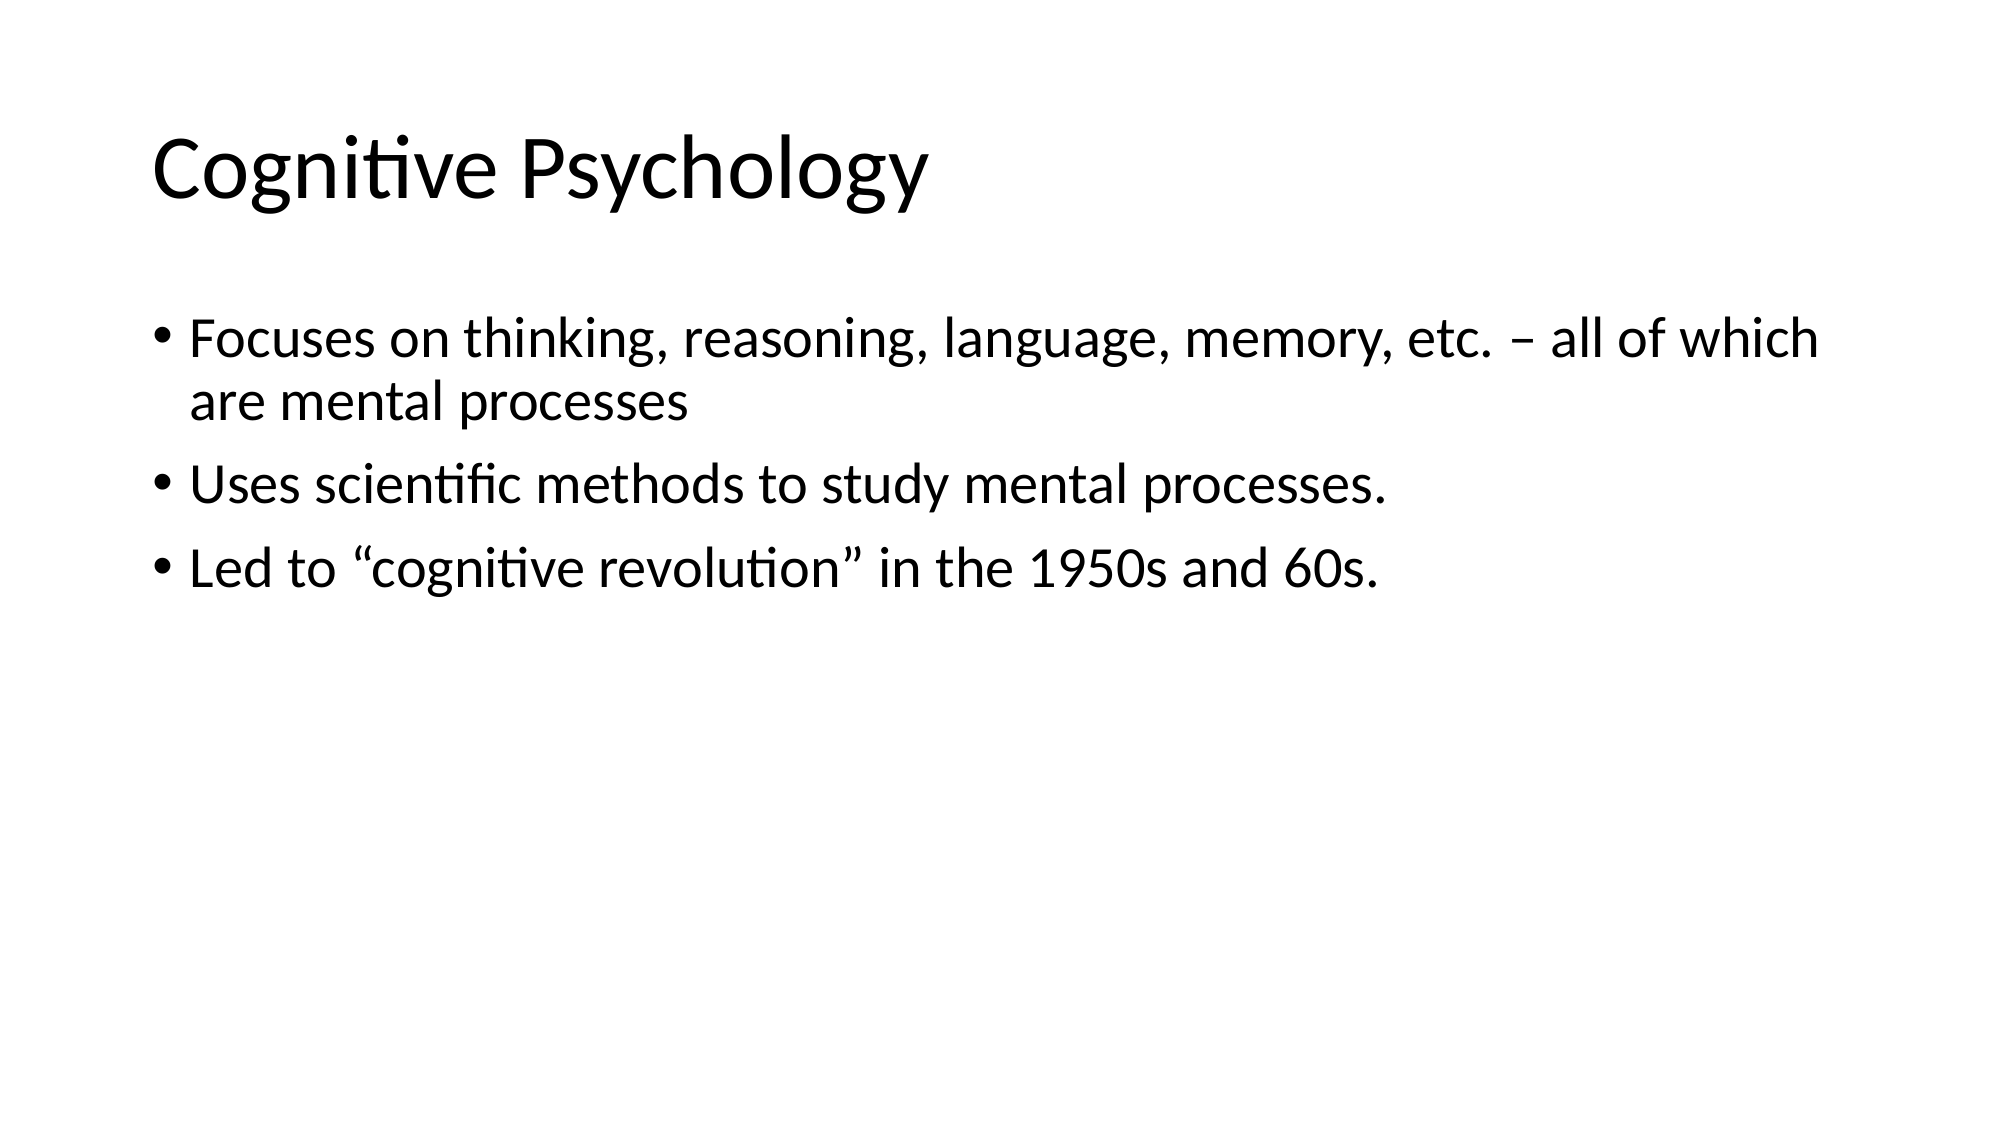

# Cognitive Psychology
Focuses on thinking, reasoning, language, memory, etc. – all of which are mental processes
Uses scientific methods to study mental processes.
Led to “cognitive revolution” in the 1950s and 60s.